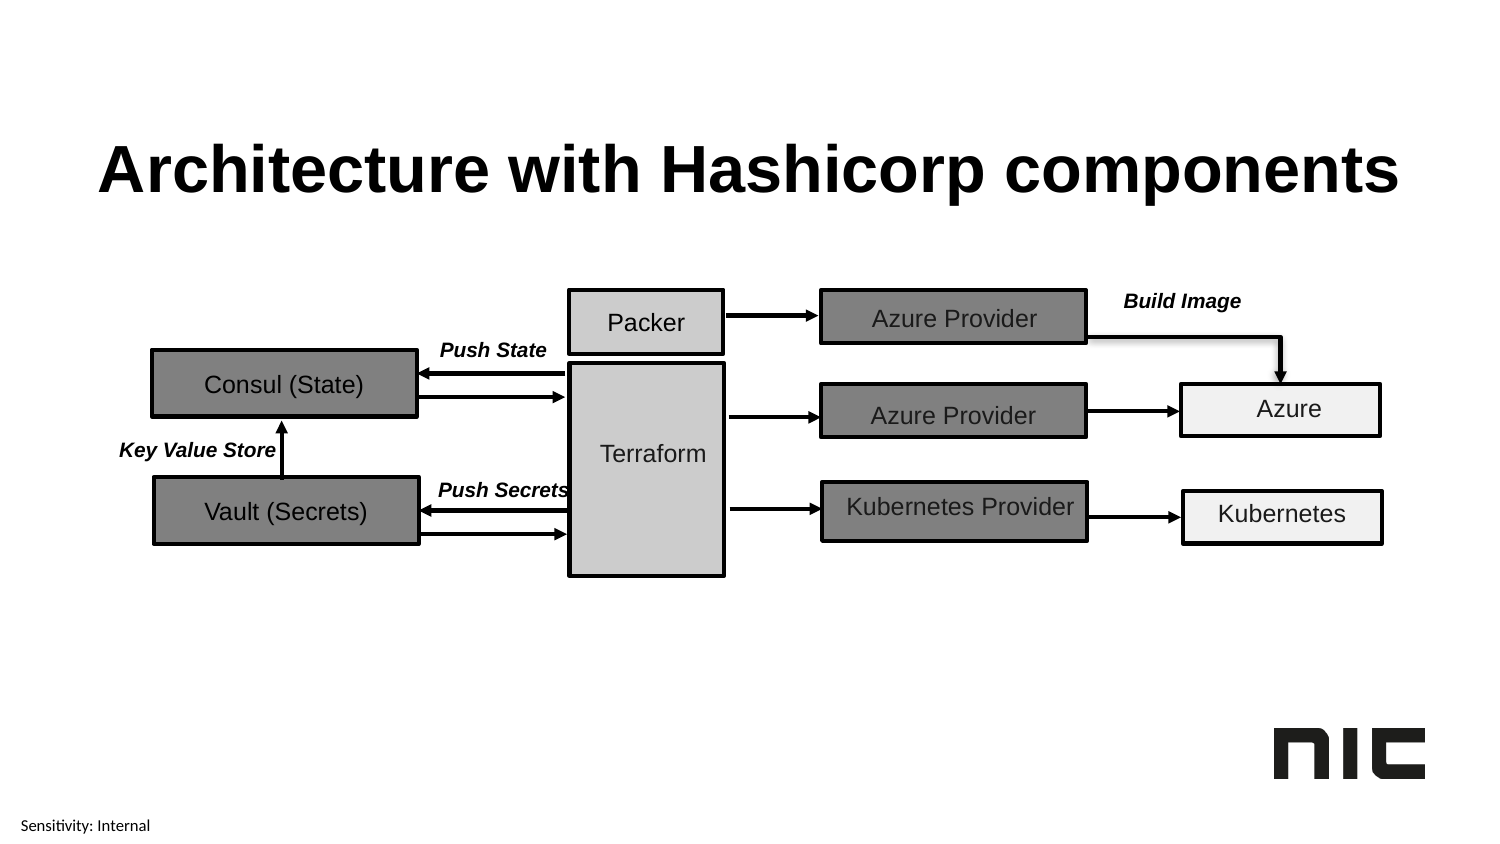

# Architecture with Hashicorp components
Build Image
Packer

Azure Provider
Push State
Consul (State)

Azure
Azure Provider
Key Value Store
Terraform
Push Secrets
Vault (Secrets)

Kubernetes Provider

Kubernetes